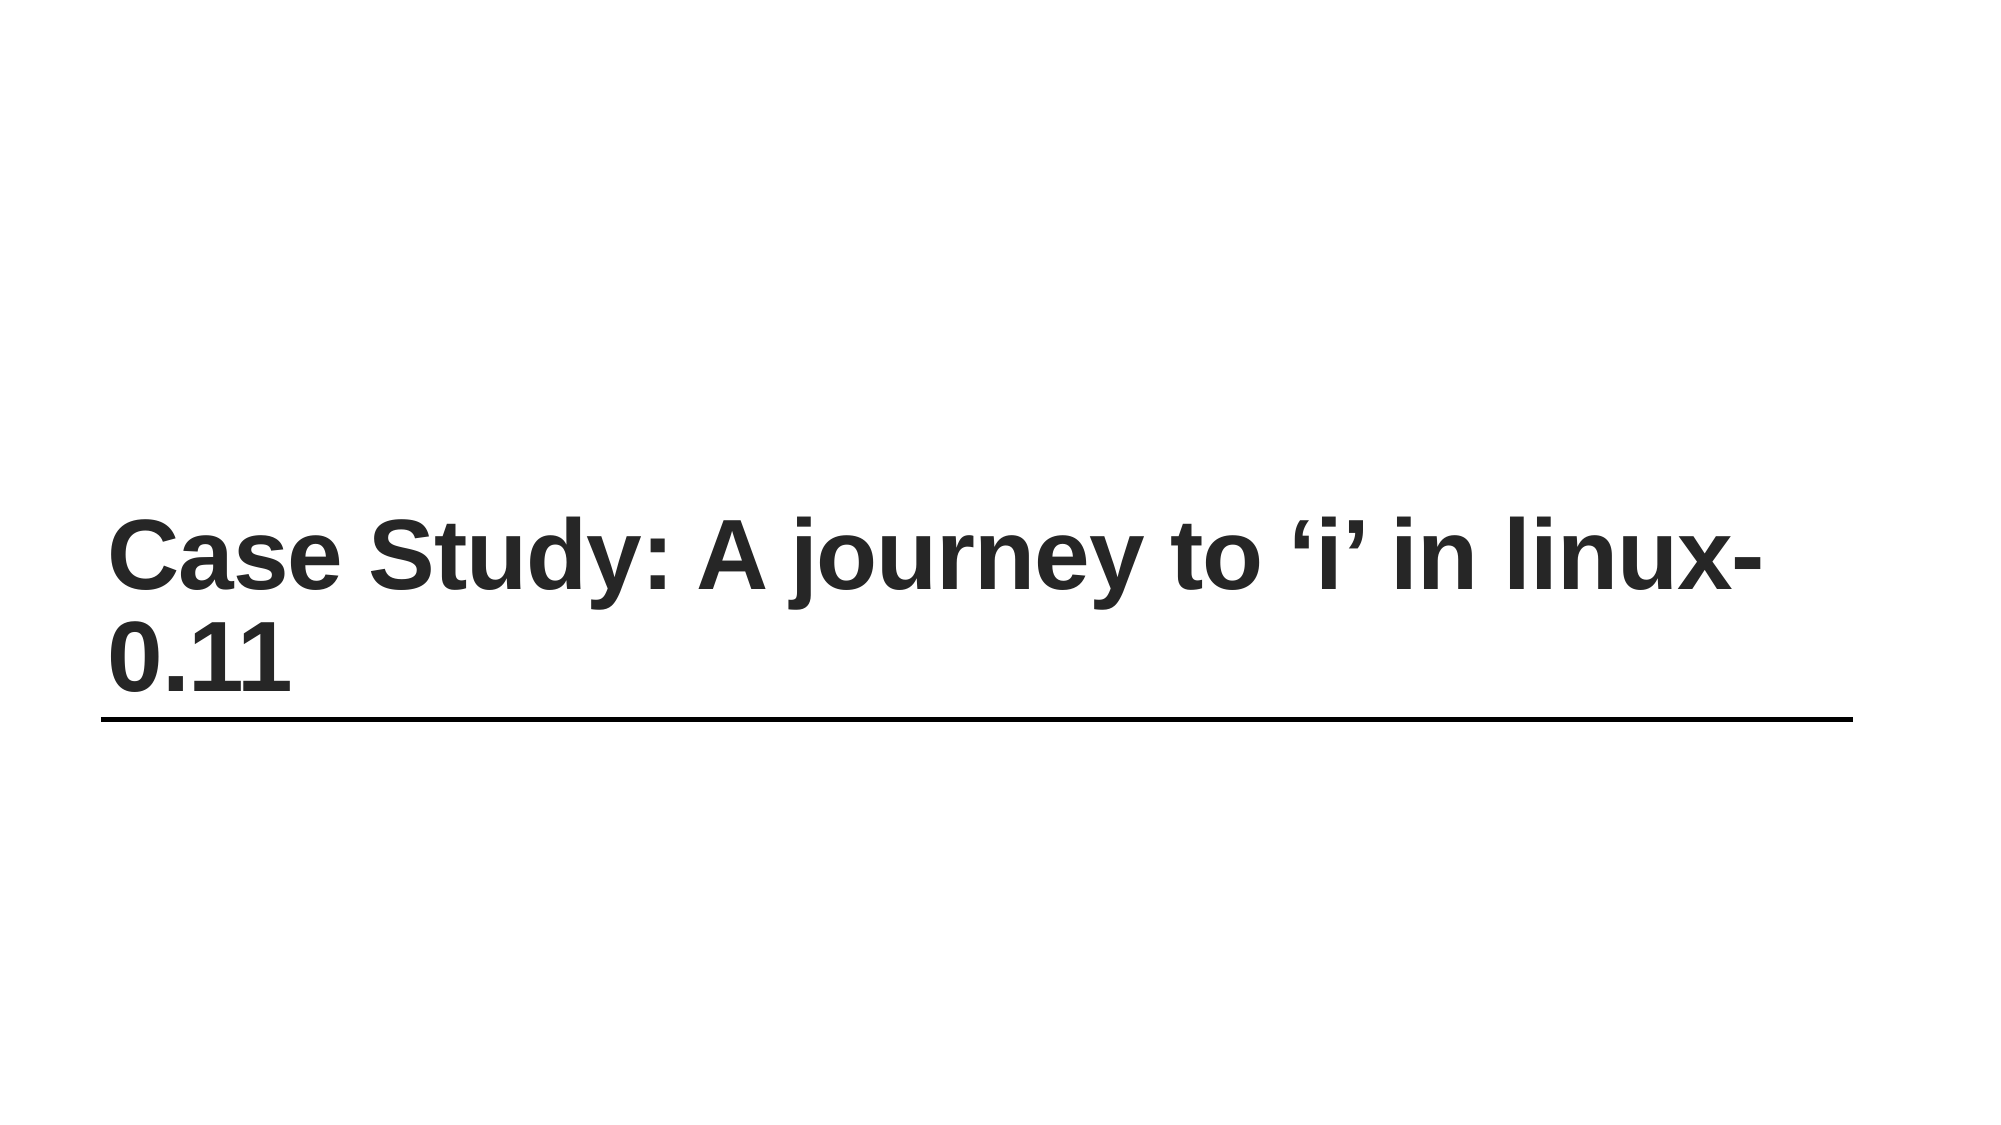

Case Study: A journey to ‘i’ in linux-0.11